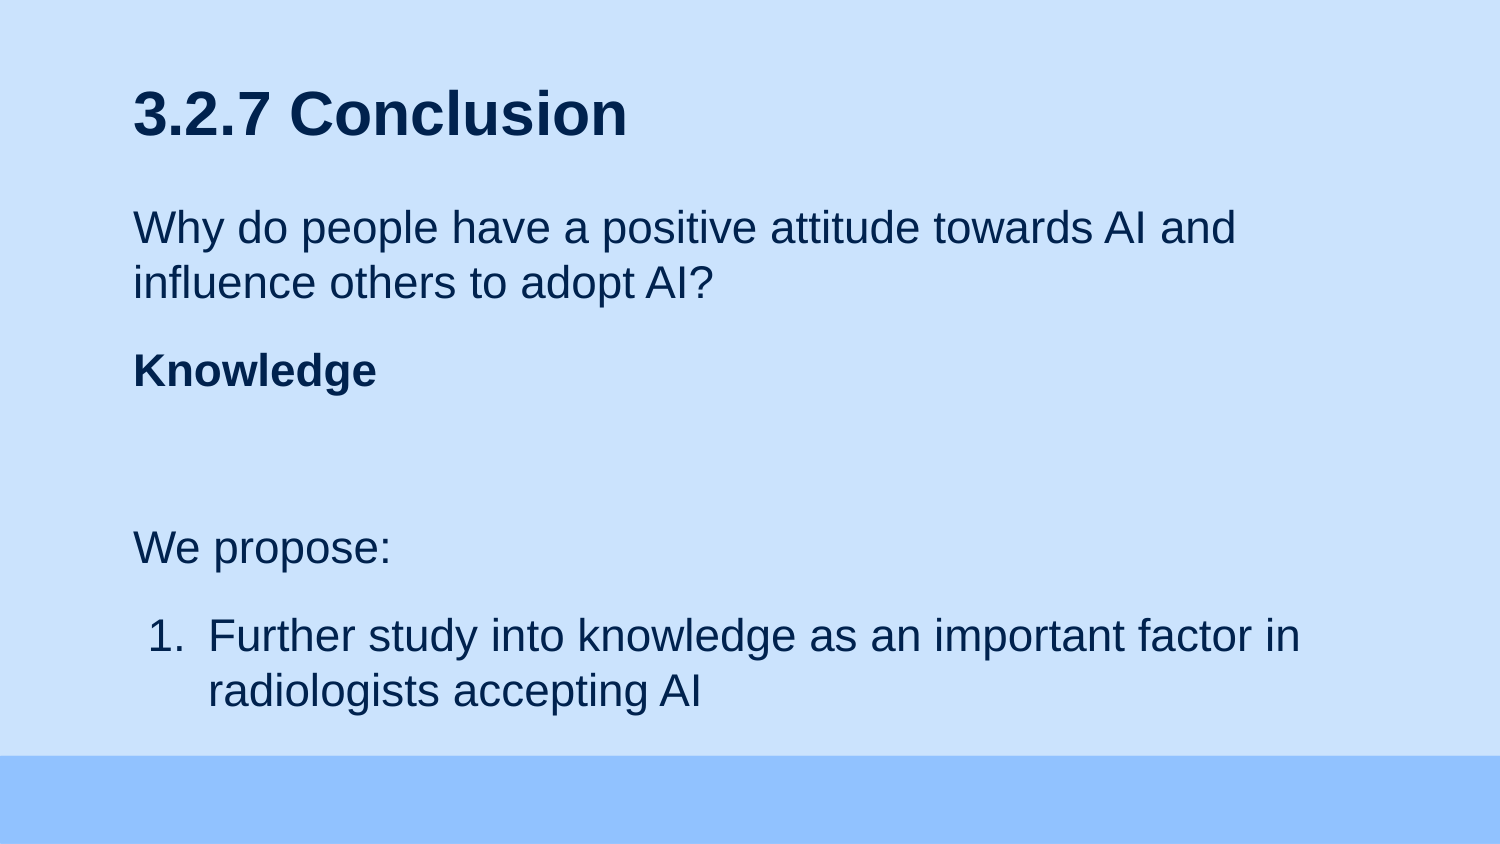

# 3.2.7 Conclusion
Why do people have a positive attitude towards AI and influence others to adopt AI?
Knowledge

We propose:
Further study into knowledge as an important factor in radiologists accepting AI